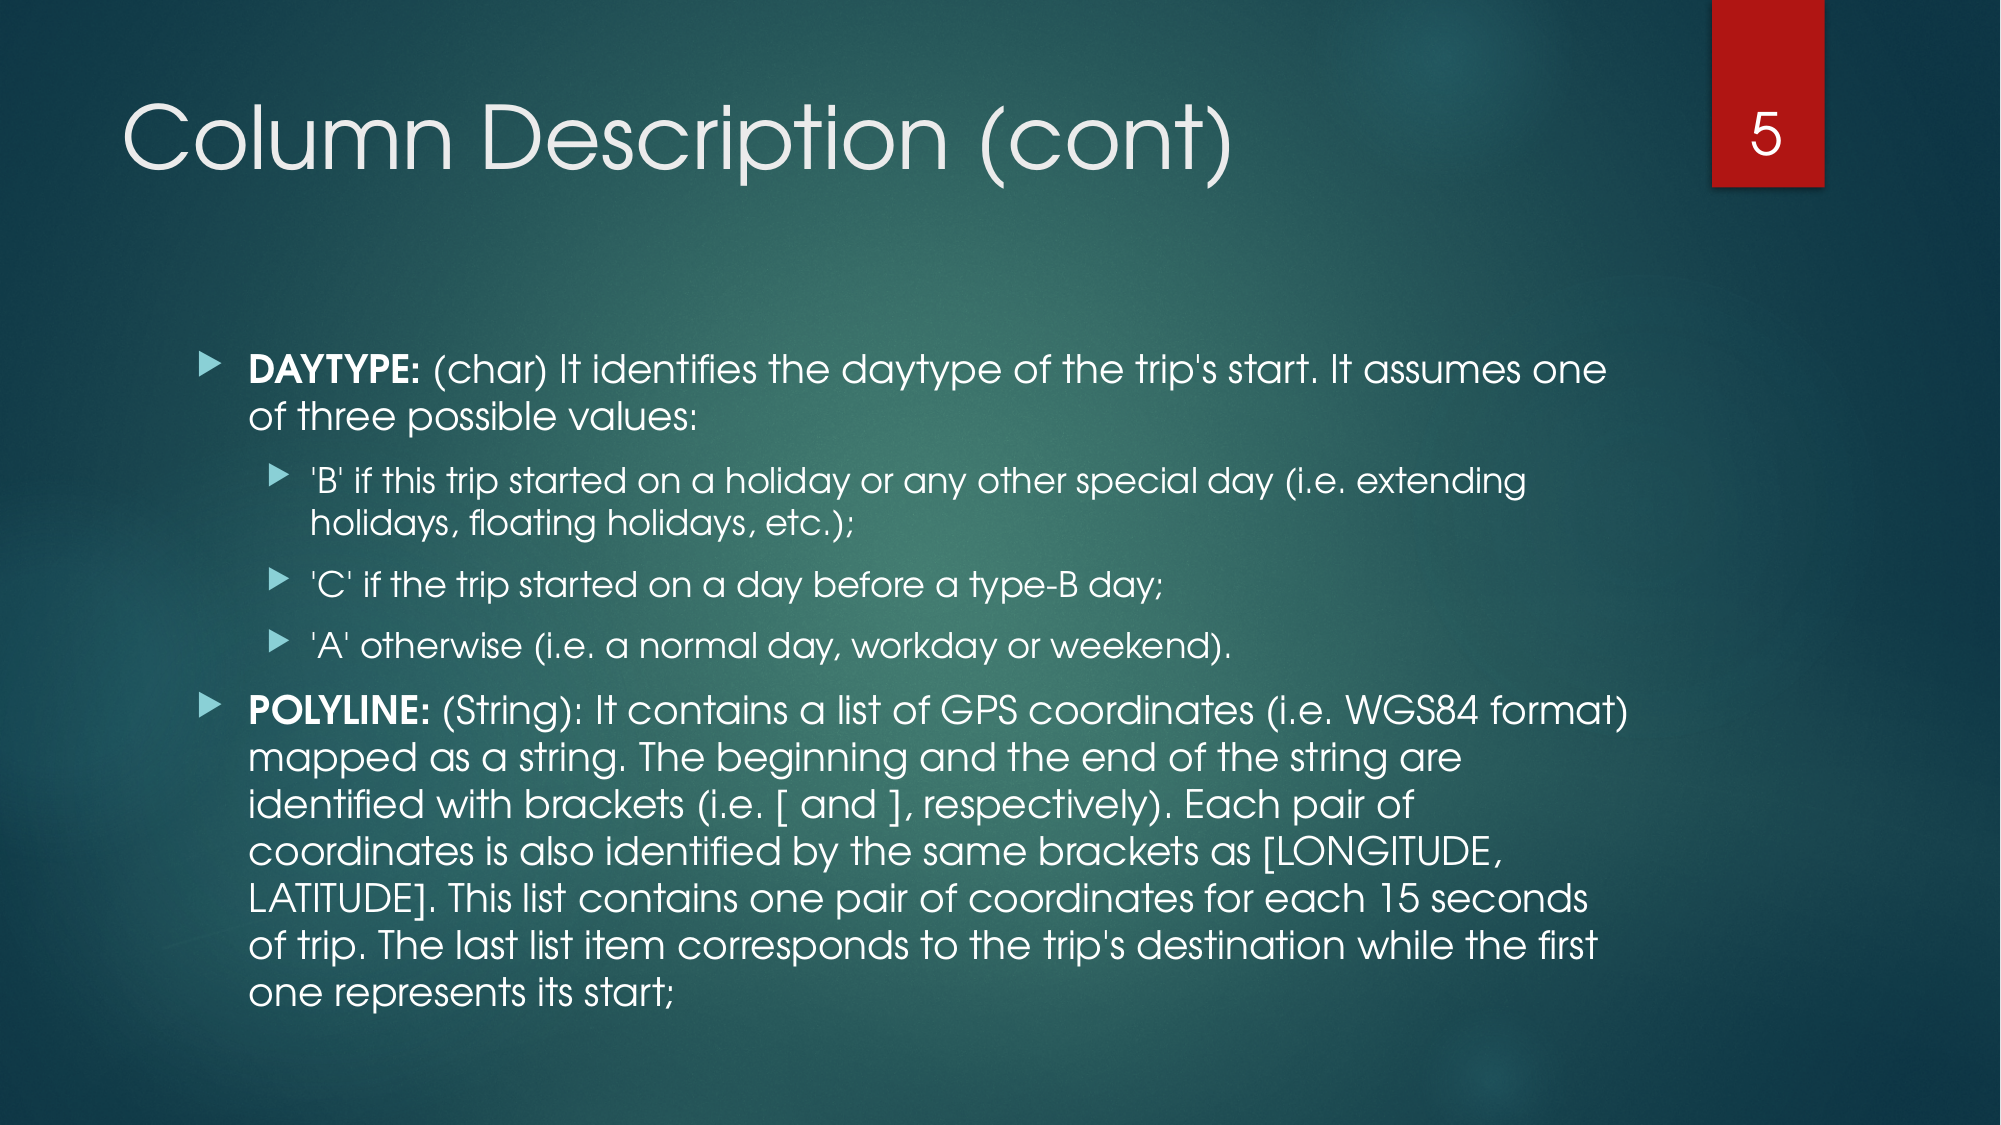

5
# Column Description (cont)
DAYTYPE: (char) It identifies the daytype of the trip's start. It assumes one of three possible values:
'B' if this trip started on a holiday or any other special day (i.e. extending holidays, floating holidays, etc.);
'C' if the trip started on a day before a type-B day;
'A' otherwise (i.e. a normal day, workday or weekend).
POLYLINE: (String): It contains a list of GPS coordinates (i.e. WGS84 format) mapped as a string. The beginning and the end of the string are identified with brackets (i.e. [ and ], respectively). Each pair of coordinates is also identified by the same brackets as [LONGITUDE, LATITUDE]. This list contains one pair of coordinates for each 15 seconds of trip. The last list item corresponds to the trip's destination while the first one represents its start;